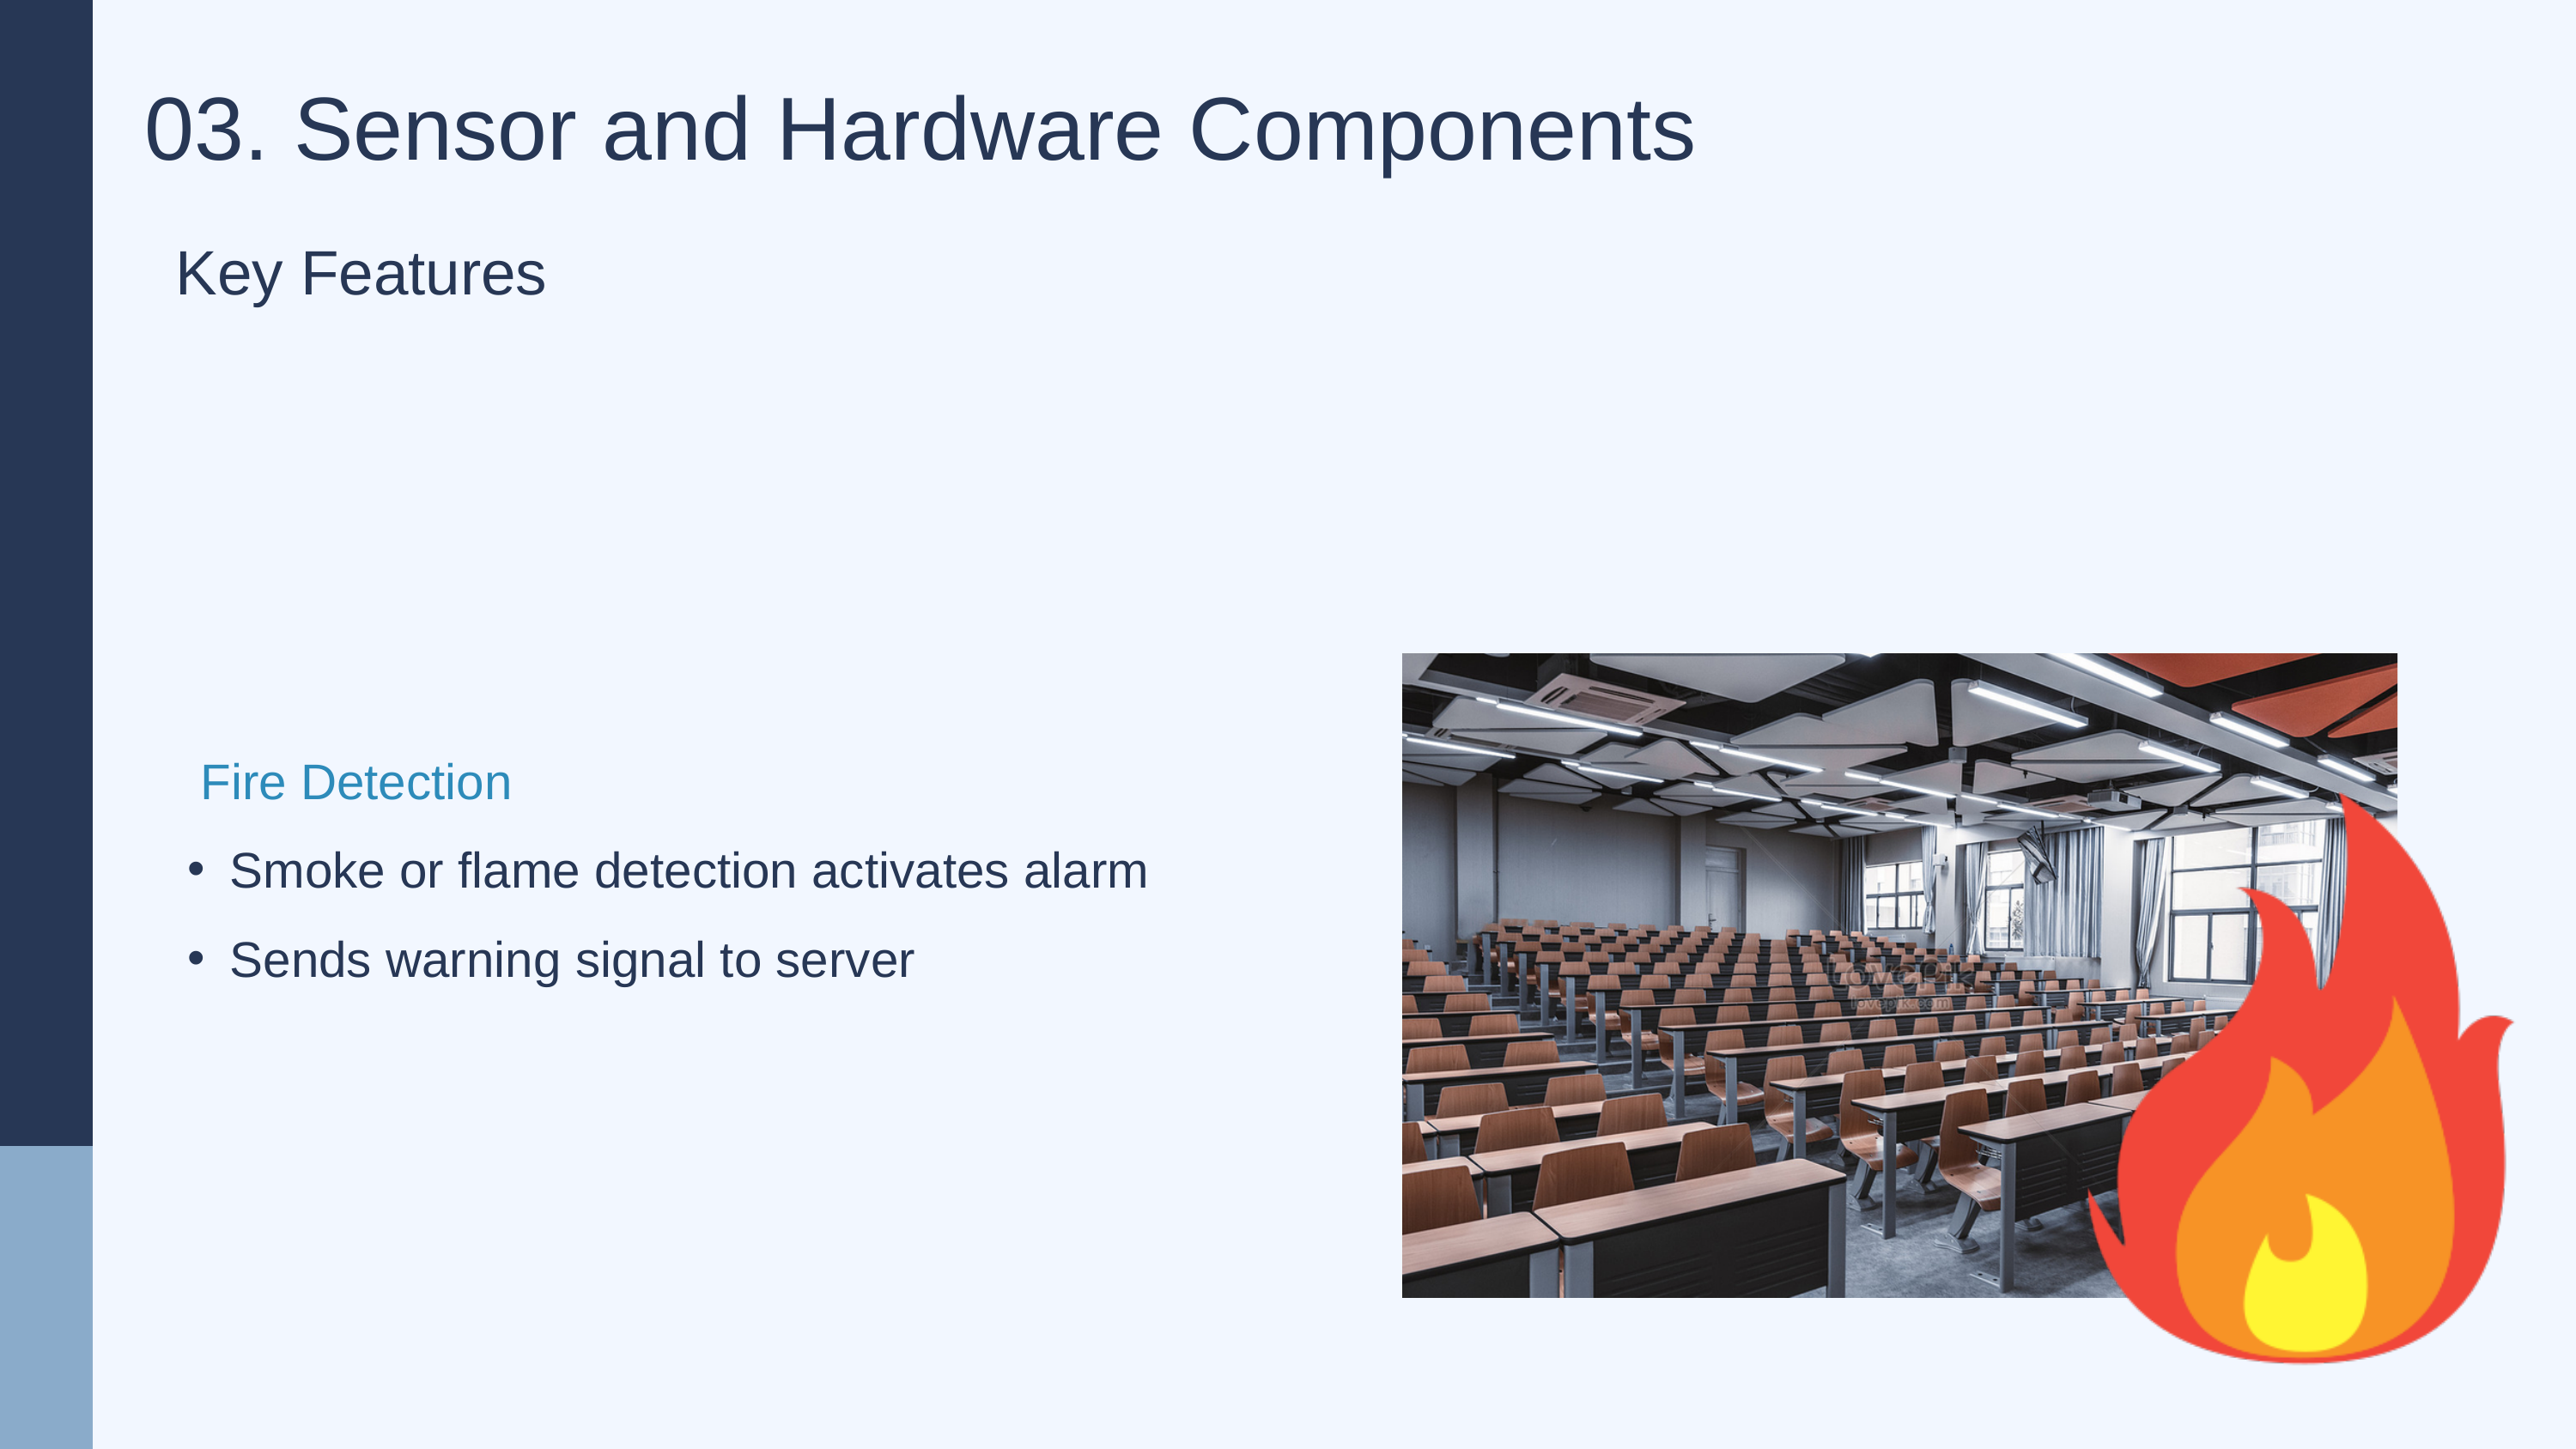

03. Sensor and Hardware Components
Key Features

    Fire Detection
Smoke or flame detection activates alarm
Sends warning signal to server